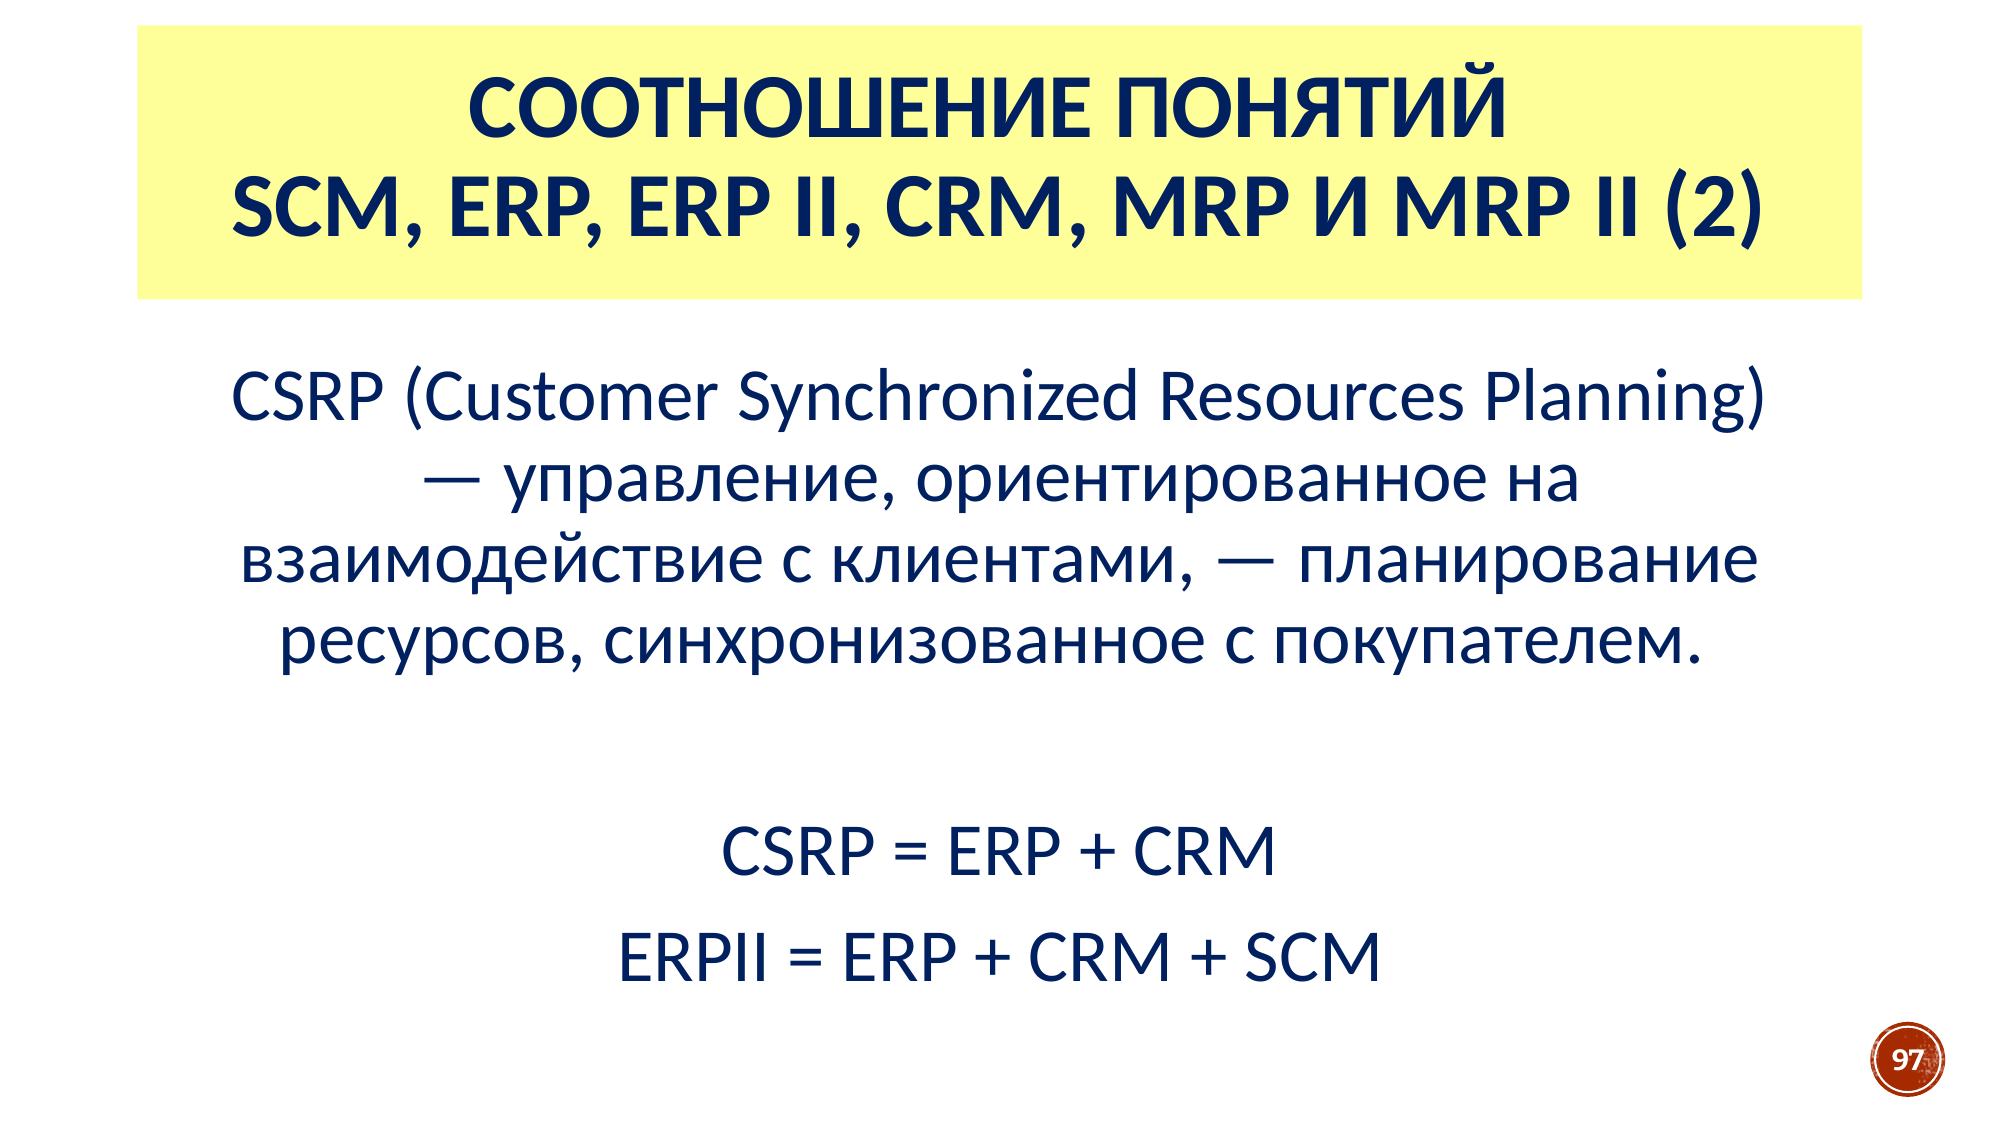

# Соотношение понятий SCM, ERP, ERP II, CRM, MRP и MRP II (2)
CSRP (Customer Synchronized Resources Planning) — управление, ориентированное на взаимодействие с клиентами, — планирование ресурсов, синхронизованное с покупателем.

CSRP = ERP + CRM
ERPII = ERP + CRM + SCM
97